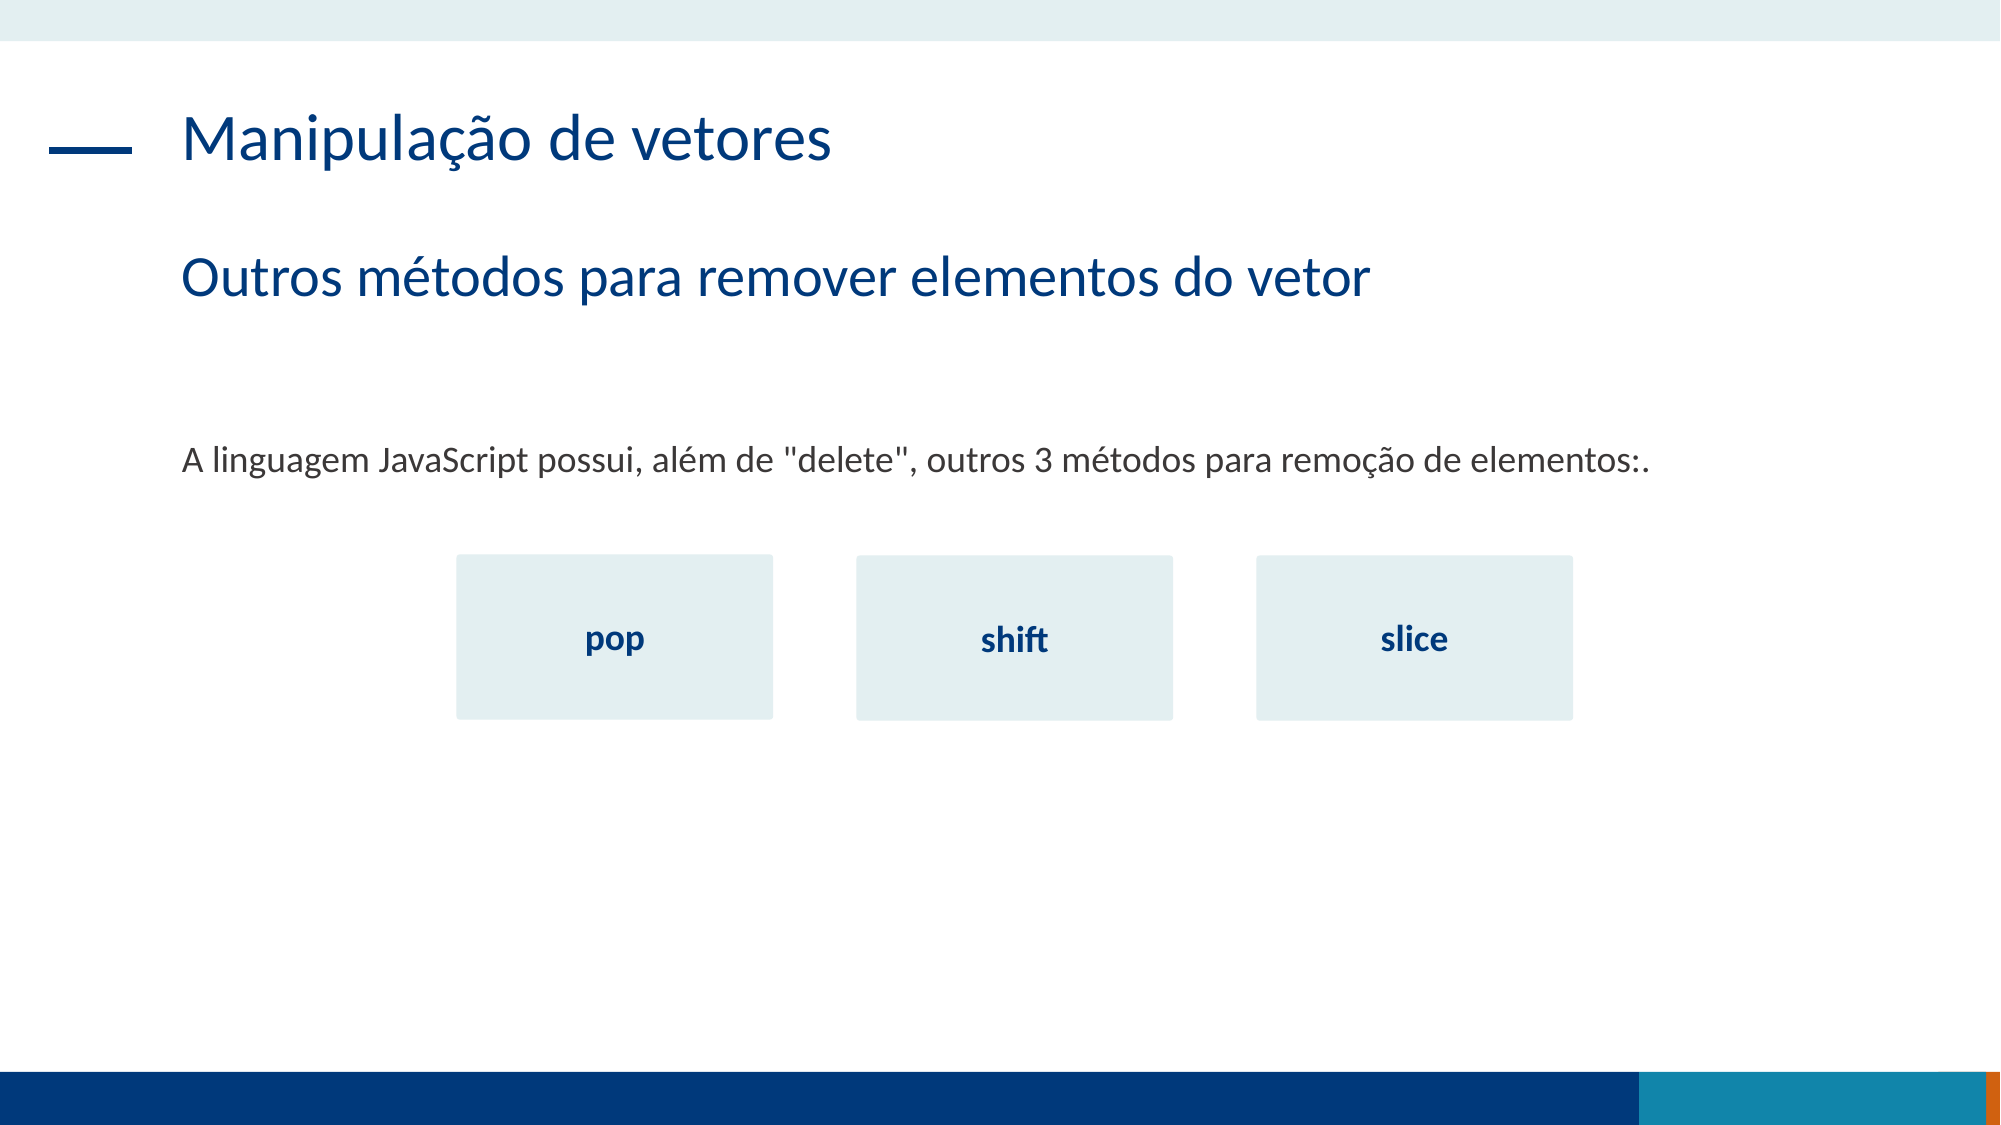

Manipulação de vetores
Outros métodos para remover elementos do vetor
A linguagem JavaScript possui, além de "delete", outros 3 métodos para remoção de elementos:.

pop

shift

slice